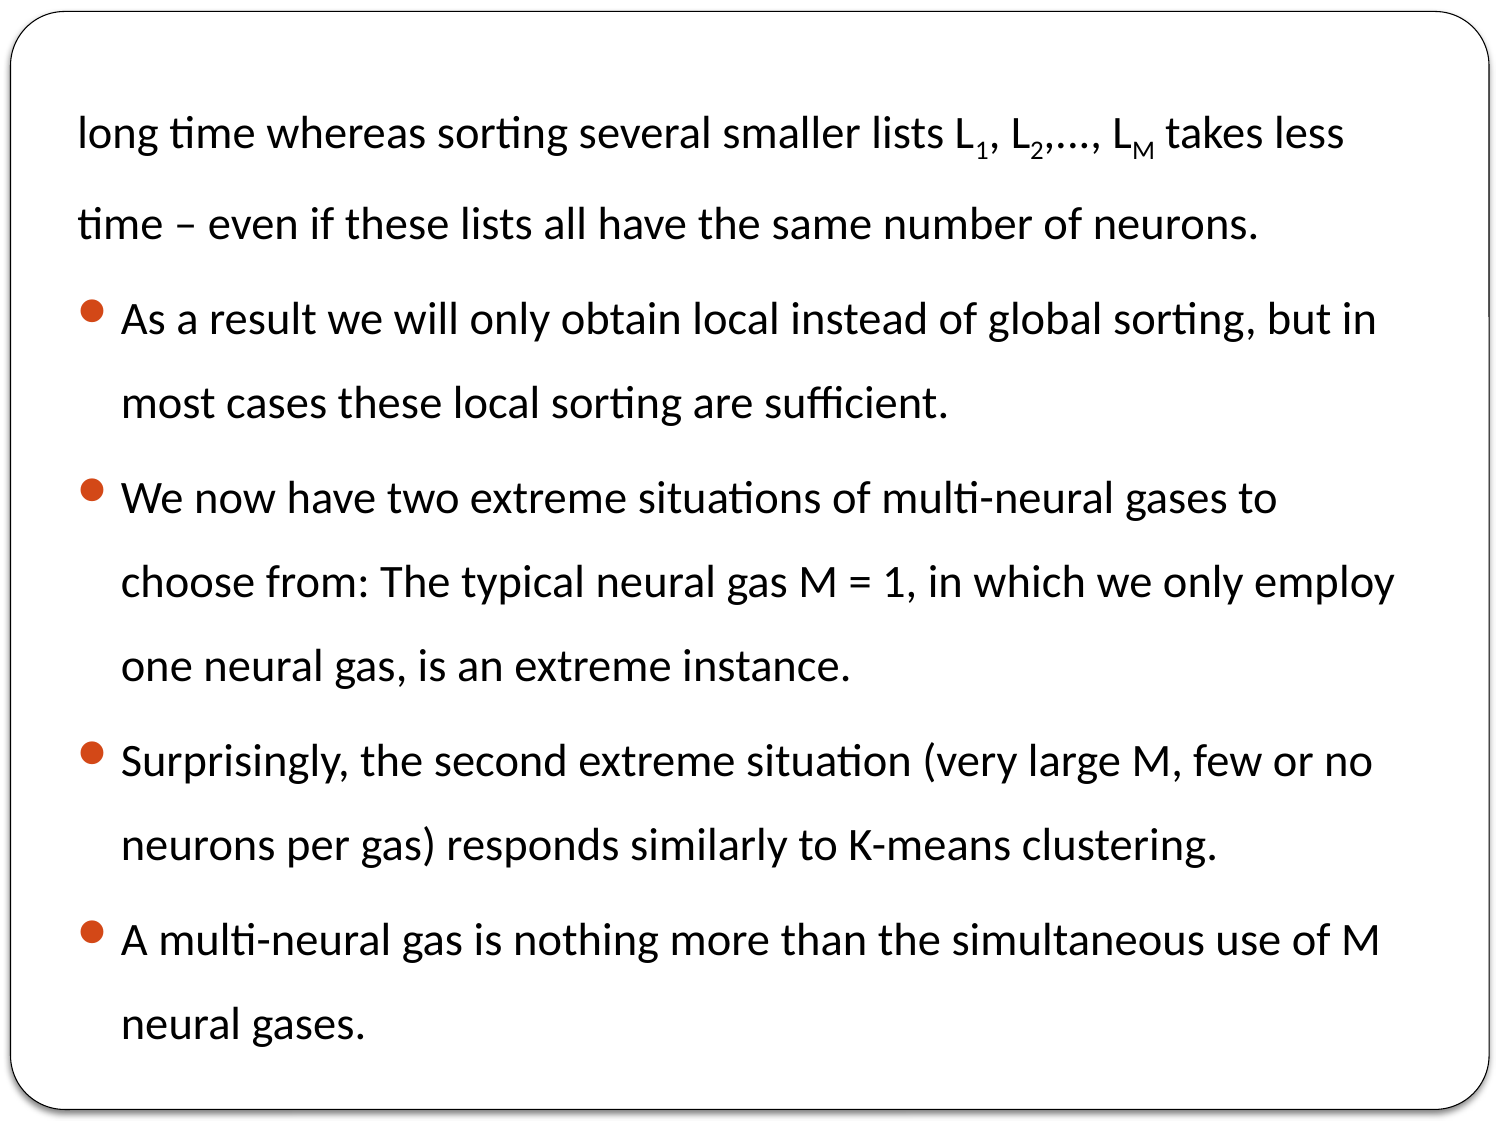

long time whereas sorting several smaller lists L1, L2,..., LM takes less time – even if these lists all have the same number of neurons.
As a result we will only obtain local instead of global sorting, but in most cases these local sorting are sufficient.
We now have two extreme situations of multi-neural gases to choose from: The typical neural gas M = 1, in which we only employ one neural gas, is an extreme instance.
Surprisingly, the second extreme situation (very large M, few or no neurons per gas) responds similarly to K-means clustering.
A multi-neural gas is nothing more than the simultaneous use of M neural gases.